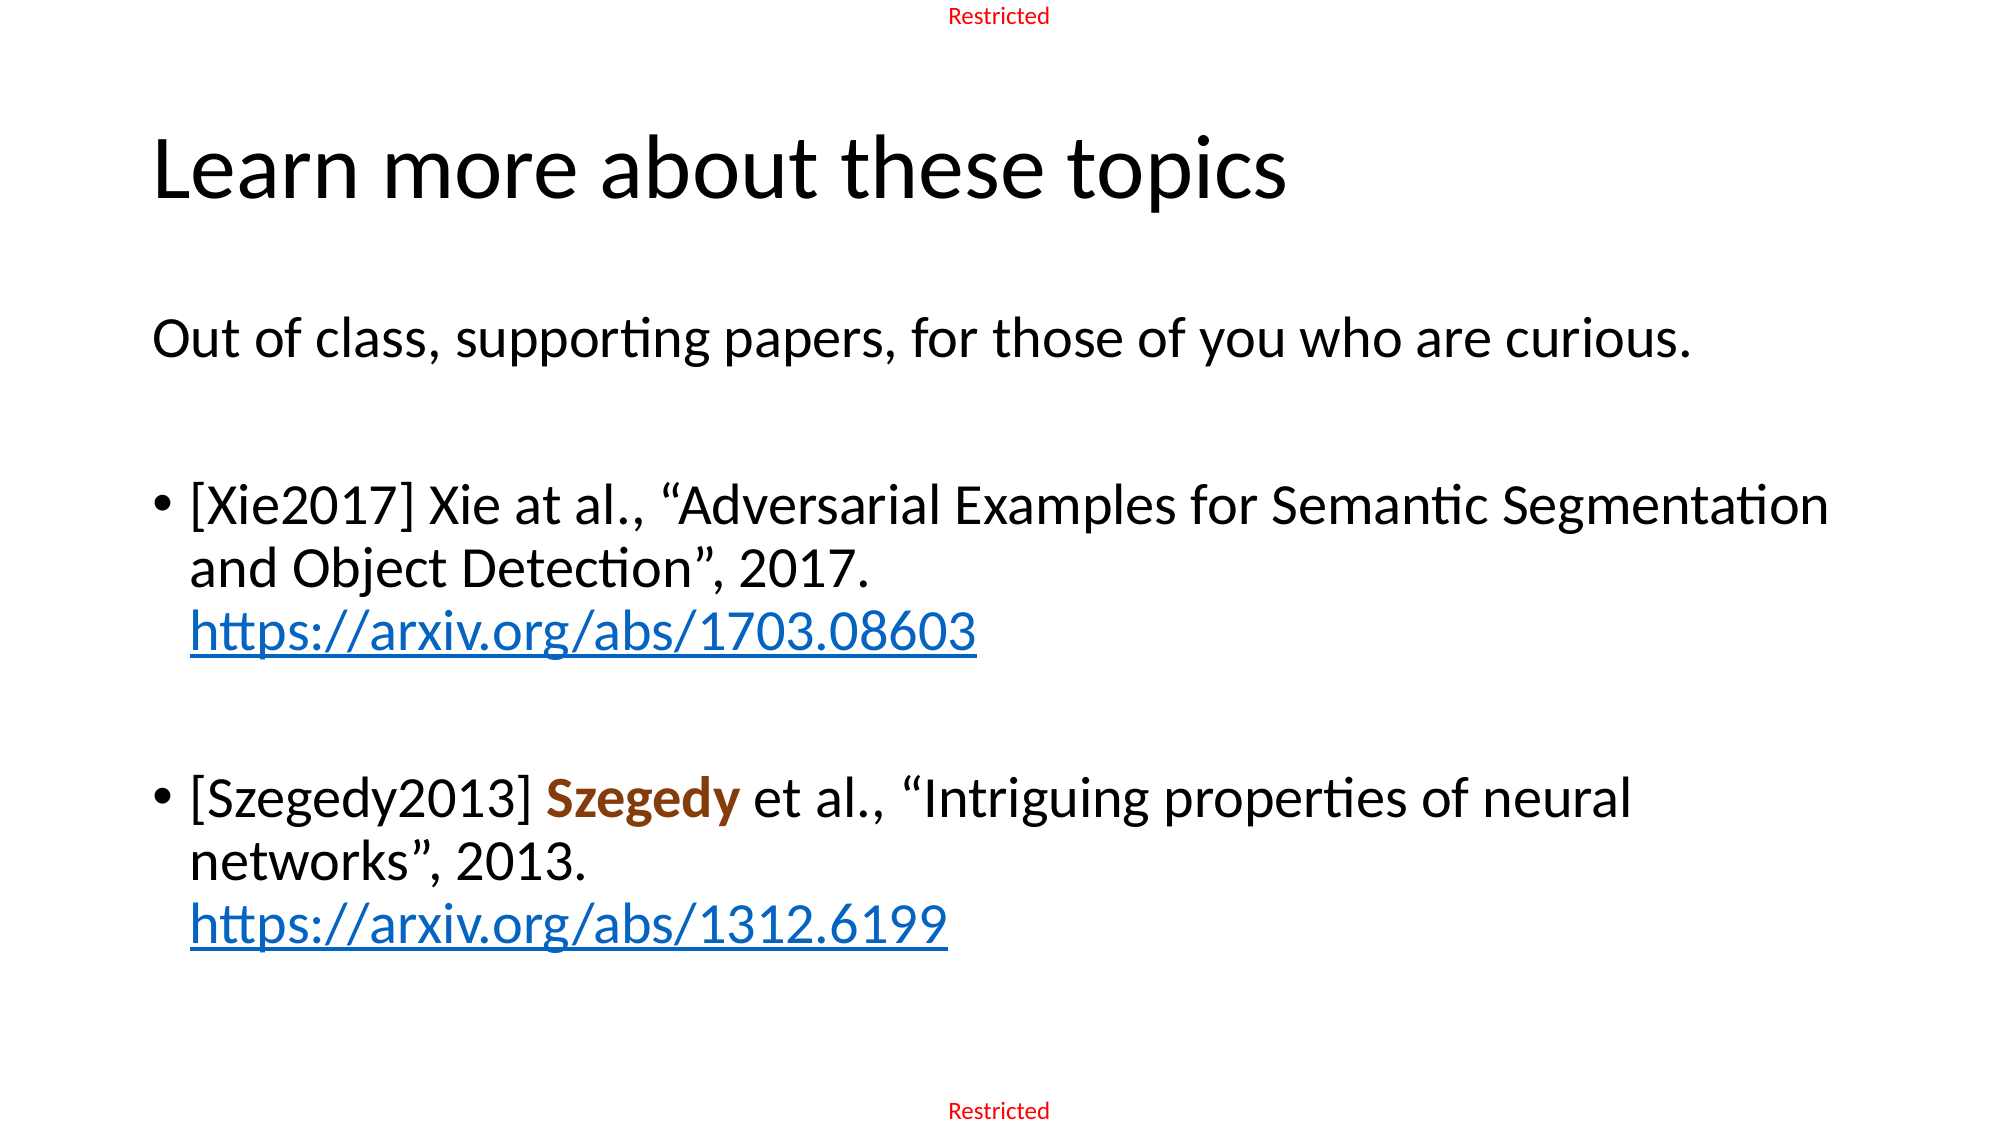

# Learn more about these topics
Out of class, supporting papers, for those of you who are curious.

[Xie2017] Xie at al., “Adversarial Examples for Semantic Segmentation and Object Detection”, 2017.
https://arxiv.org/abs/1703.08603

[Szegedy2013] Szegedy et al., “Intriguing properties of neural networks”, 2013.
https://arxiv.org/abs/1312.6199